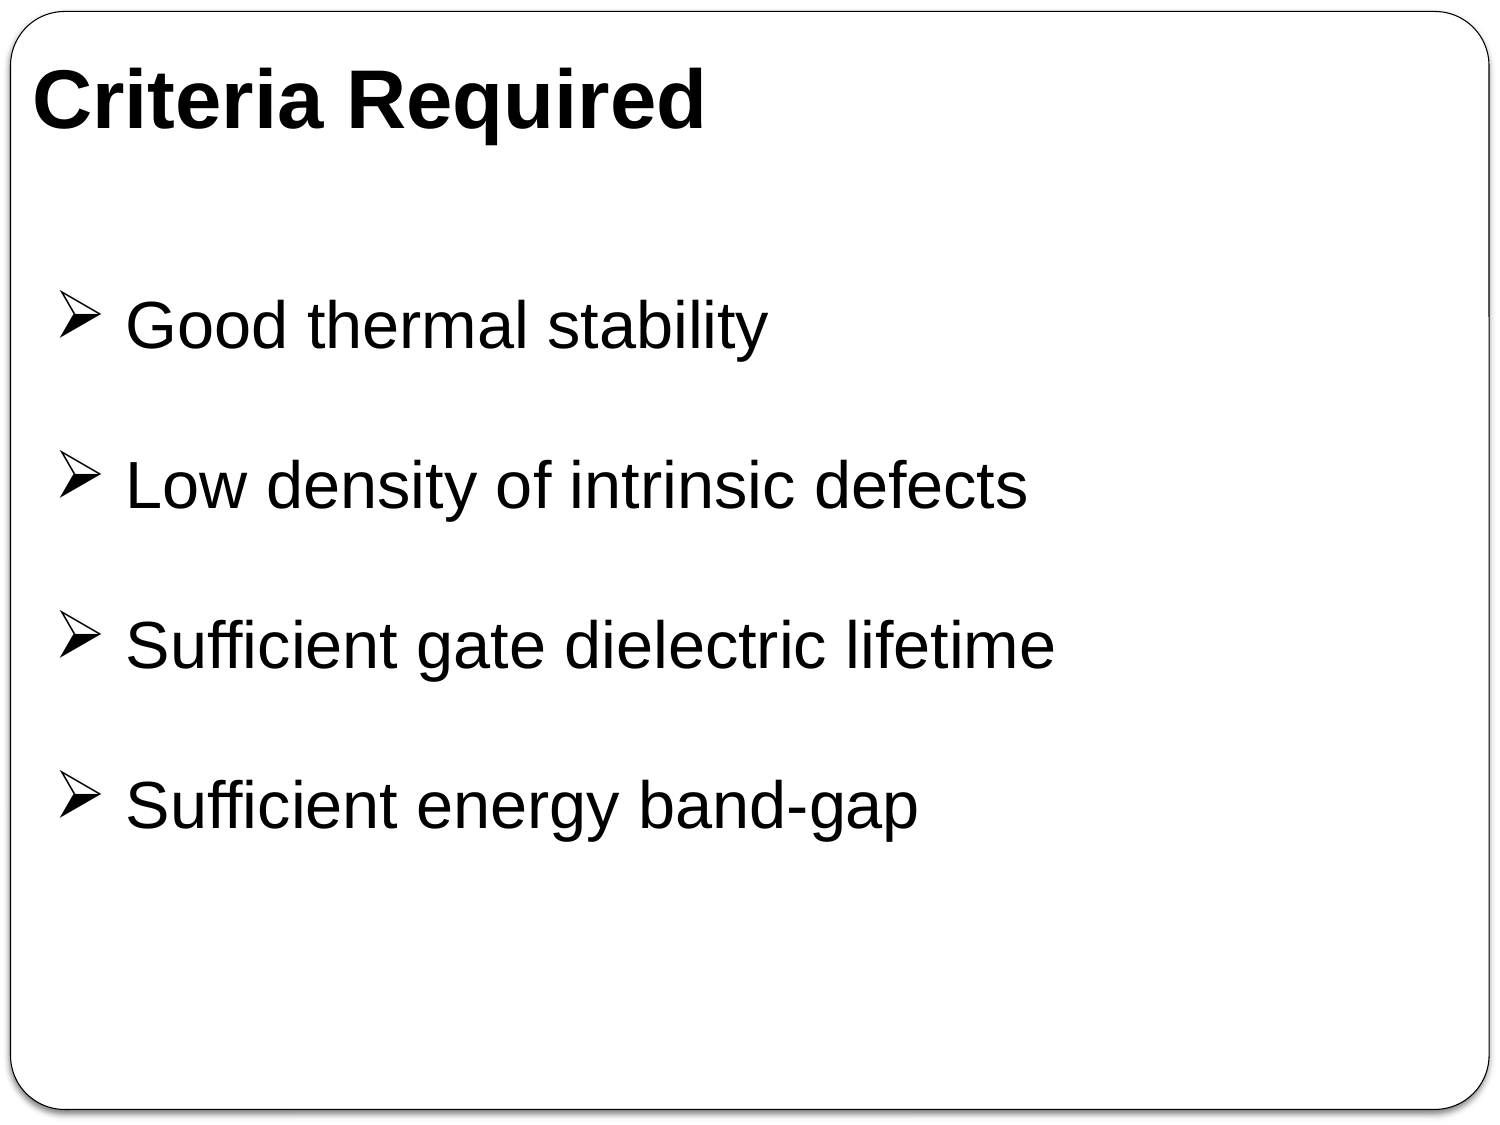

Criteria Required
 Good thermal stability

 Low density of intrinsic defects

 Sufficient gate dielectric lifetime

 Sufficient energy band-gap